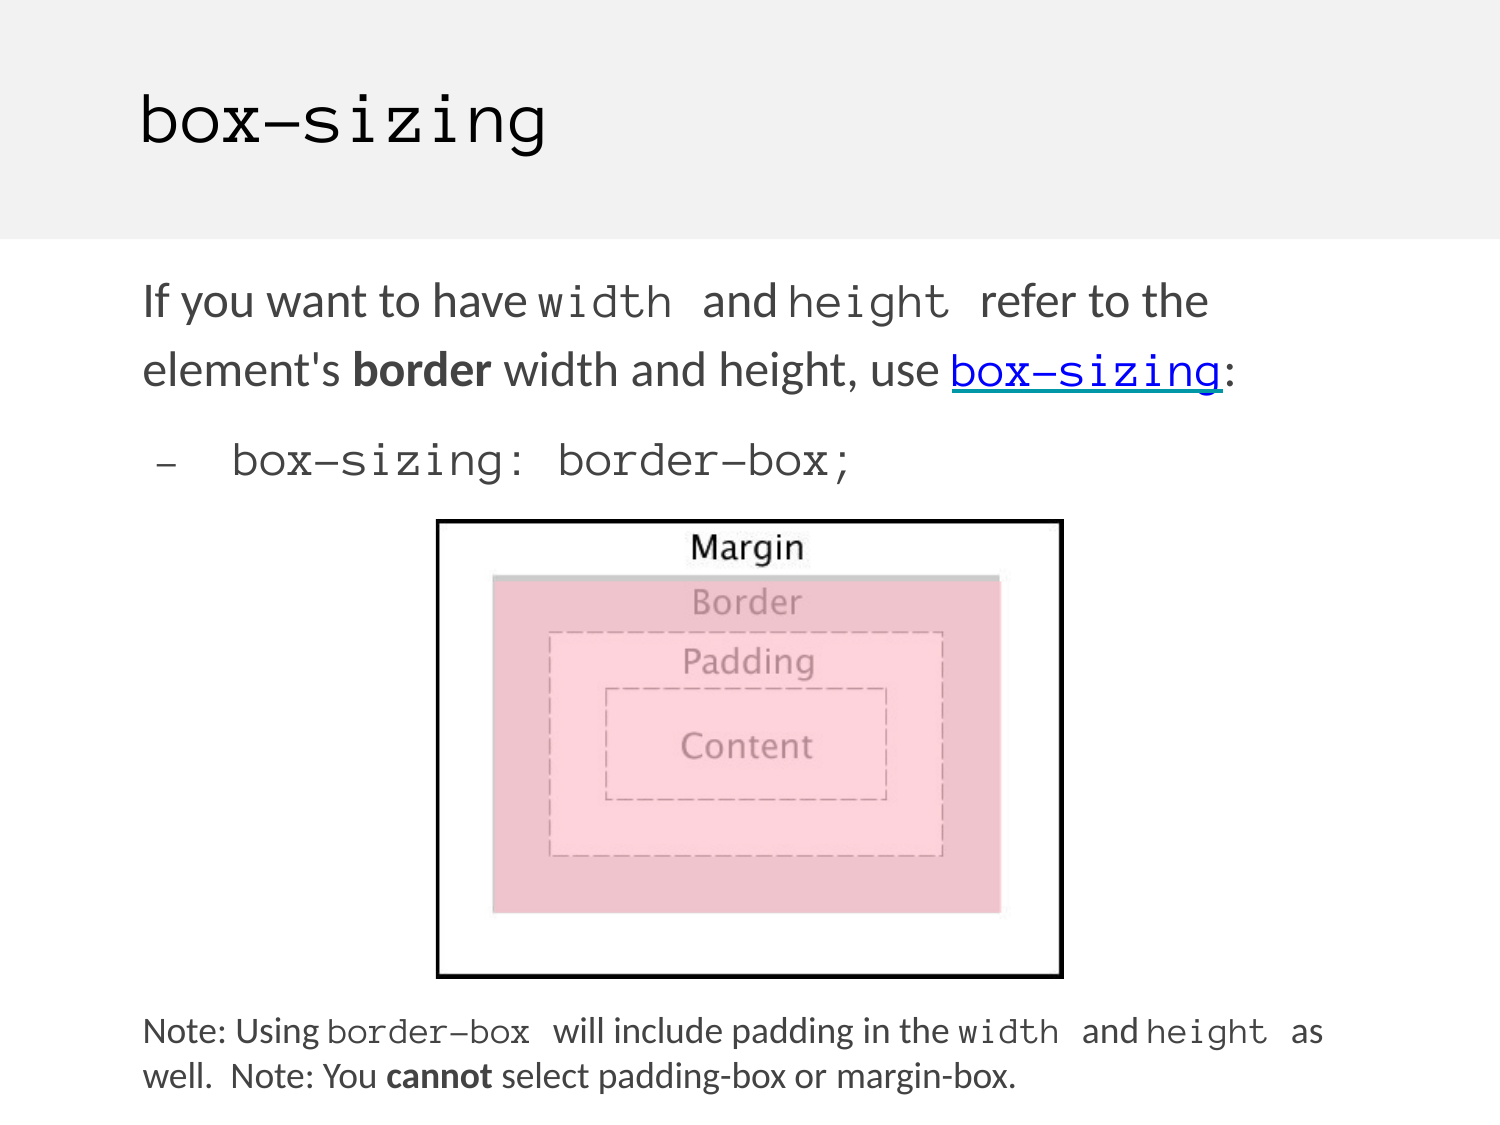

# box-sizing
If you want to have width and height refer to the  element's border width and height, use box-sizing:
-	box-sizing: border-box;

Note: Using border-box will include padding in the width and height as well.  Note: You cannot select padding-box or margin-box.